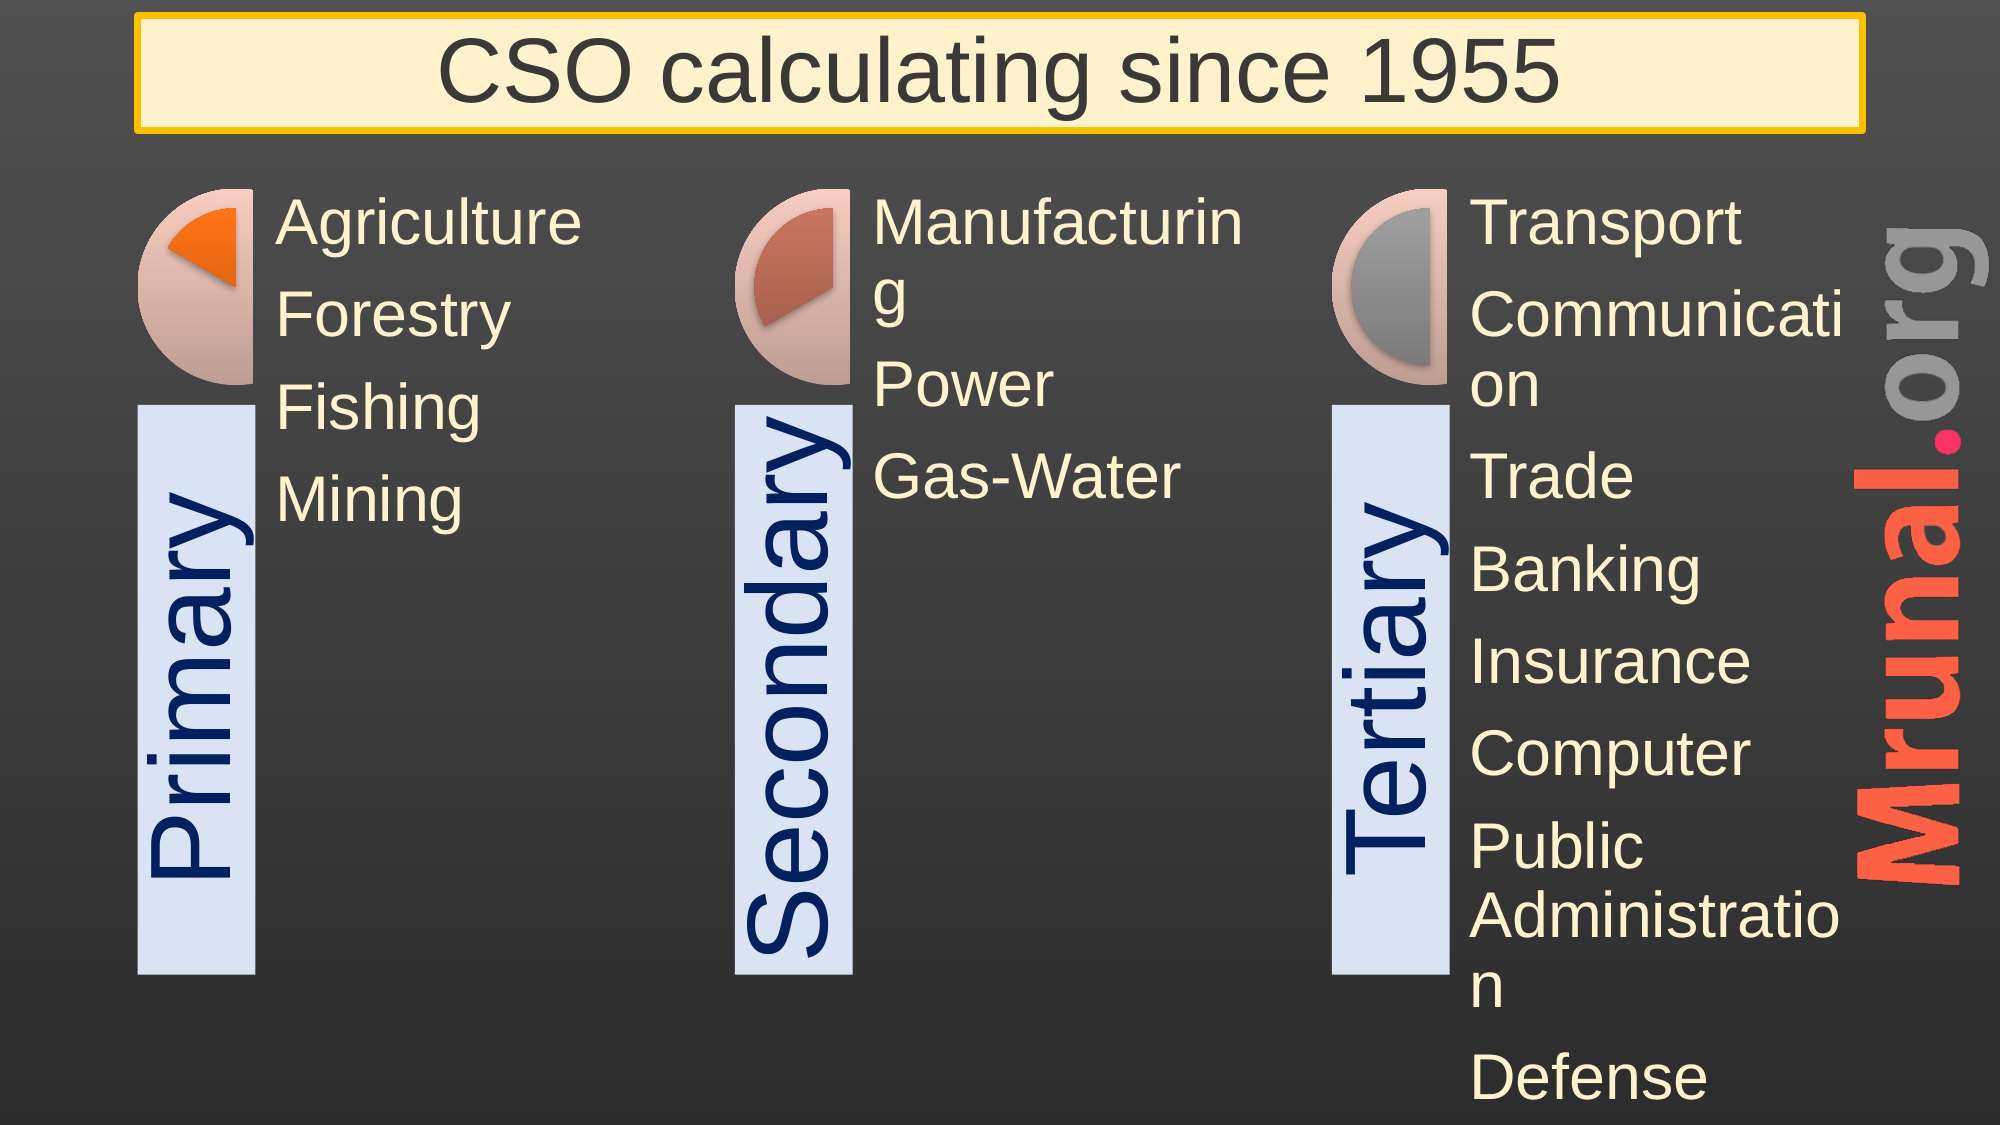

# CSO calculating since 1955
Primary
Agriculture
Forestry
Fishing
Mining
Secondary
Manufacturing
Power
Gas-Water
Tertiary
Transport
Communication
Trade
Banking
Insurance
Computer
Public Administration
Defense